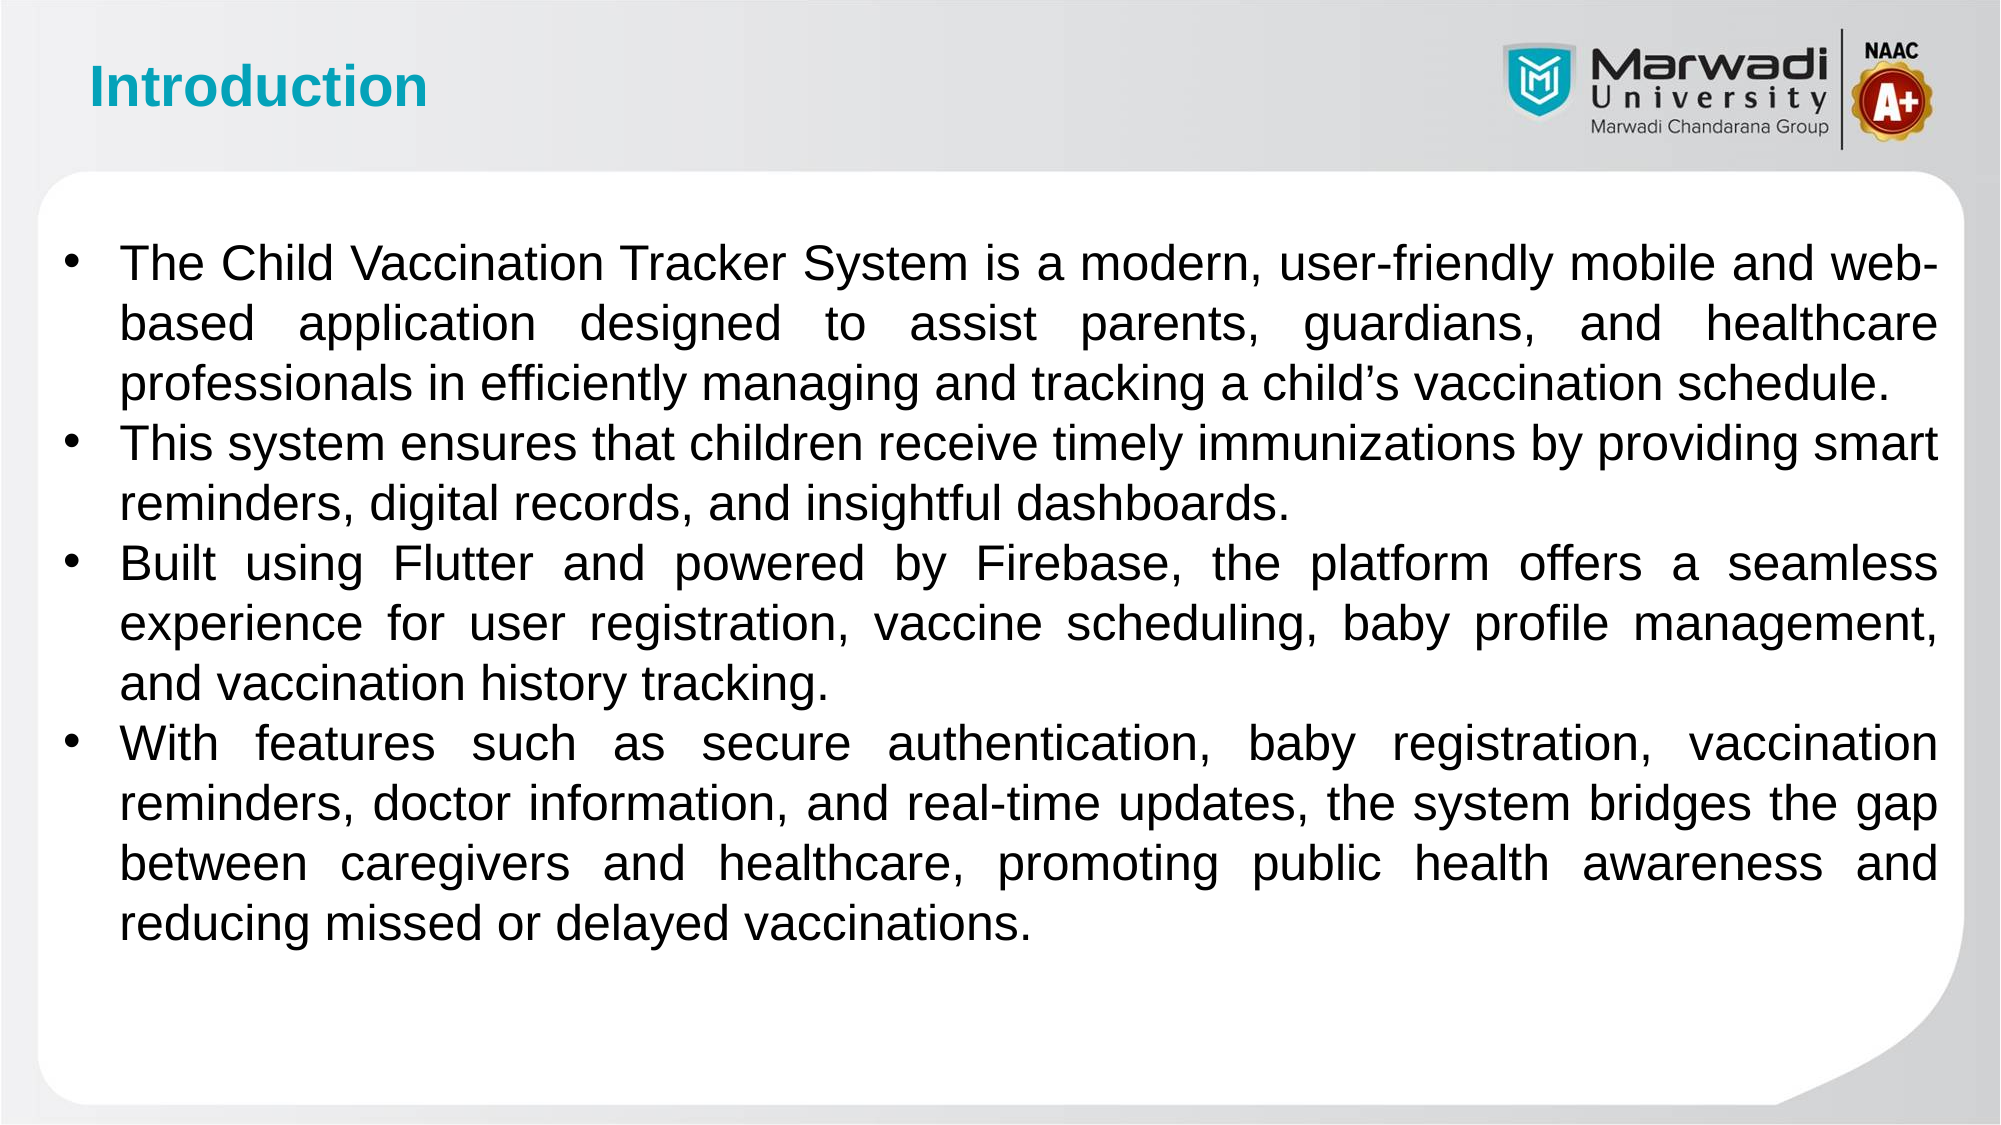

# Introduction
The Child Vaccination Tracker System is a modern, user-friendly mobile and web-based application designed to assist parents, guardians, and healthcare professionals in efficiently managing and tracking a child’s vaccination schedule.
This system ensures that children receive timely immunizations by providing smart reminders, digital records, and insightful dashboards.
Built using Flutter and powered by Firebase, the platform offers a seamless experience for user registration, vaccine scheduling, baby profile management, and vaccination history tracking.
With features such as secure authentication, baby registration, vaccination reminders, doctor information, and real-time updates, the system bridges the gap between caregivers and healthcare, promoting public health awareness and reducing missed or delayed vaccinations.